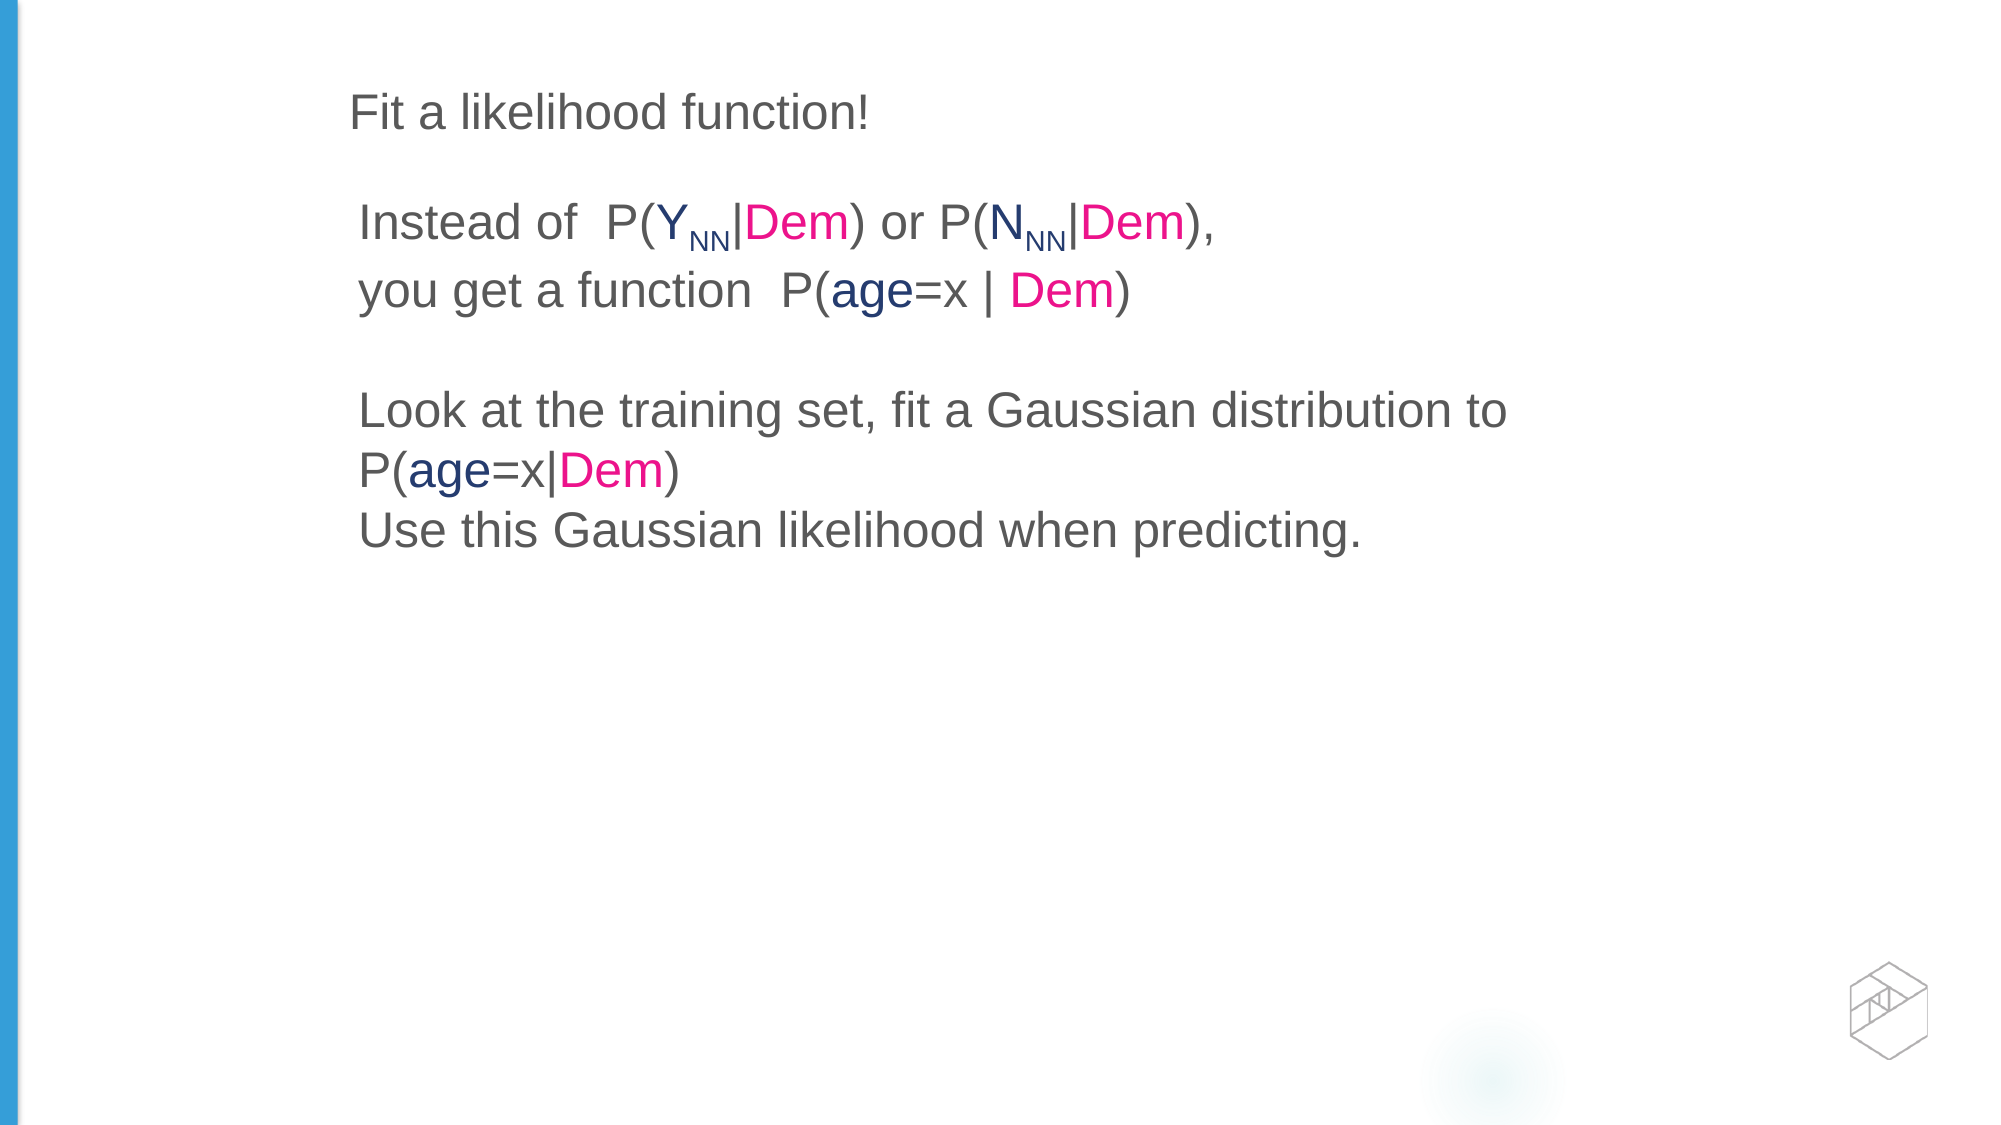

Fit a likelihood function!
Instead of  P(YNN|Dem) or P(NNN|Dem),
you get a function  P(age=x | Dem)

Look at the training set, fit a Gaussian distribution to P(age=x|Dem)
Use this Gaussian likelihood when predicting.